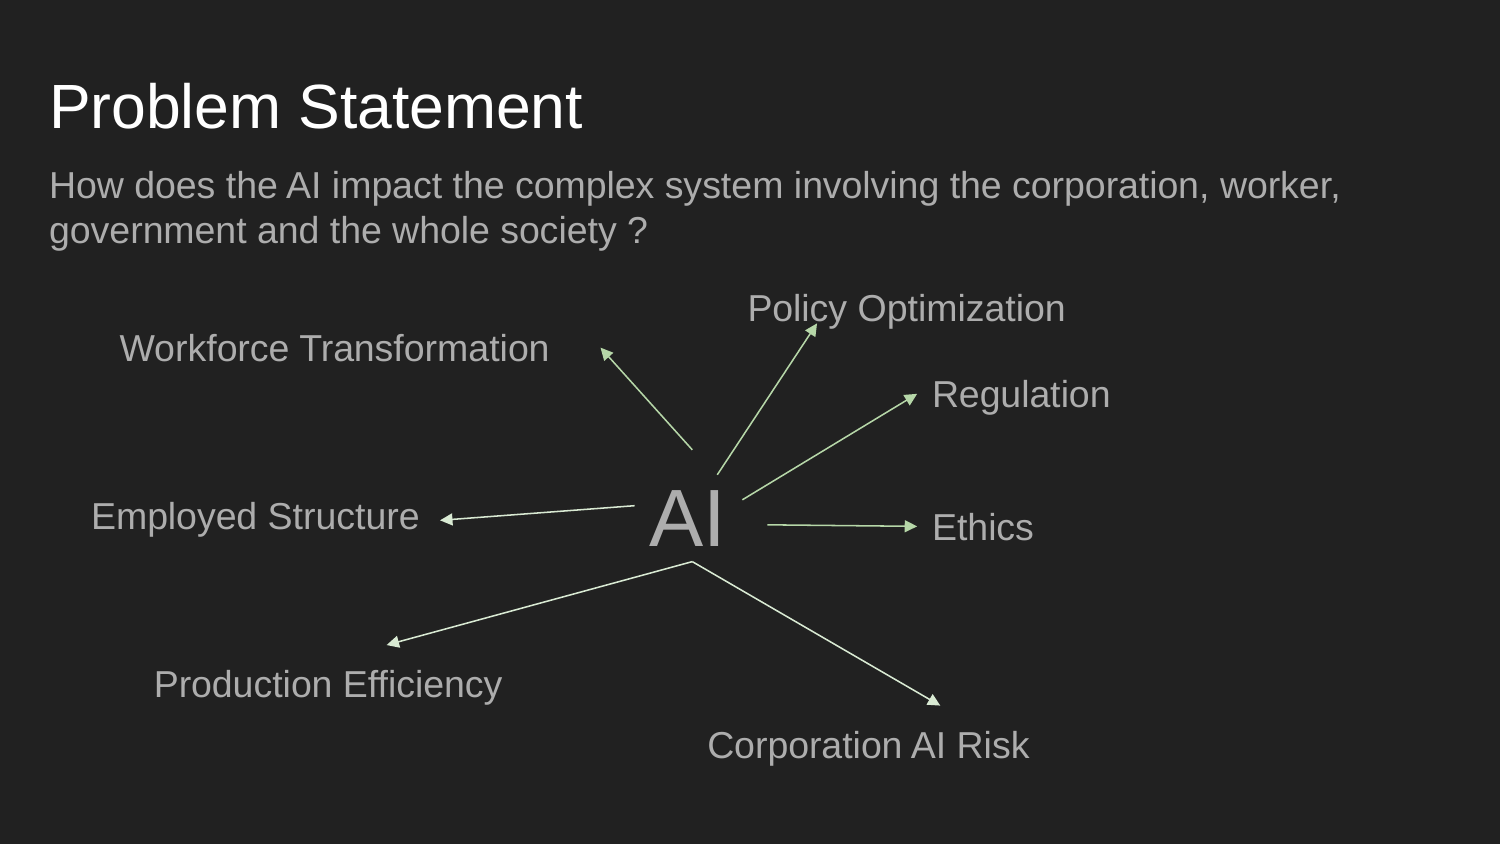

# Problem Statement

How does the AI impact the complex system involving the corporation, worker, government and the whole society ?
Policy Optimization
Workforce Transformation
Regulation
AI
Employed Structure
Ethics
Production Efficiency
Corporation AI Risk